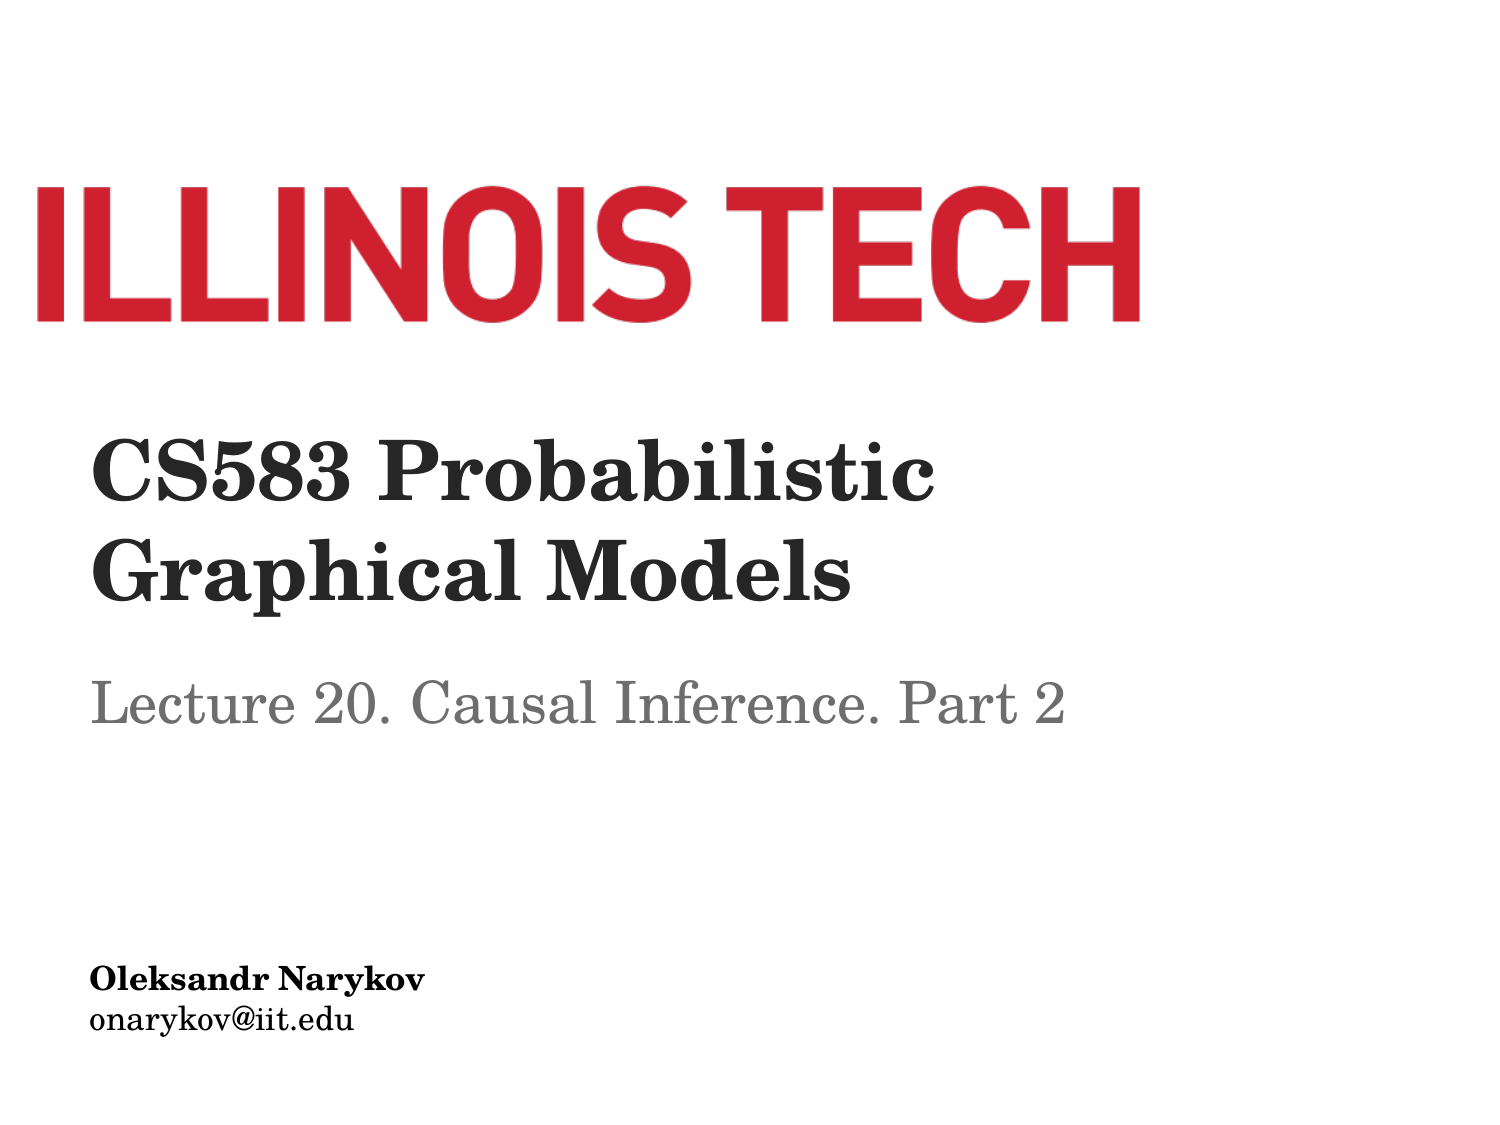

# CS583 Probabilistic Graphical Models
Lecture 20. Causal Inference. Part 2

Oleksandr Narykov
onarykov@iit.edu